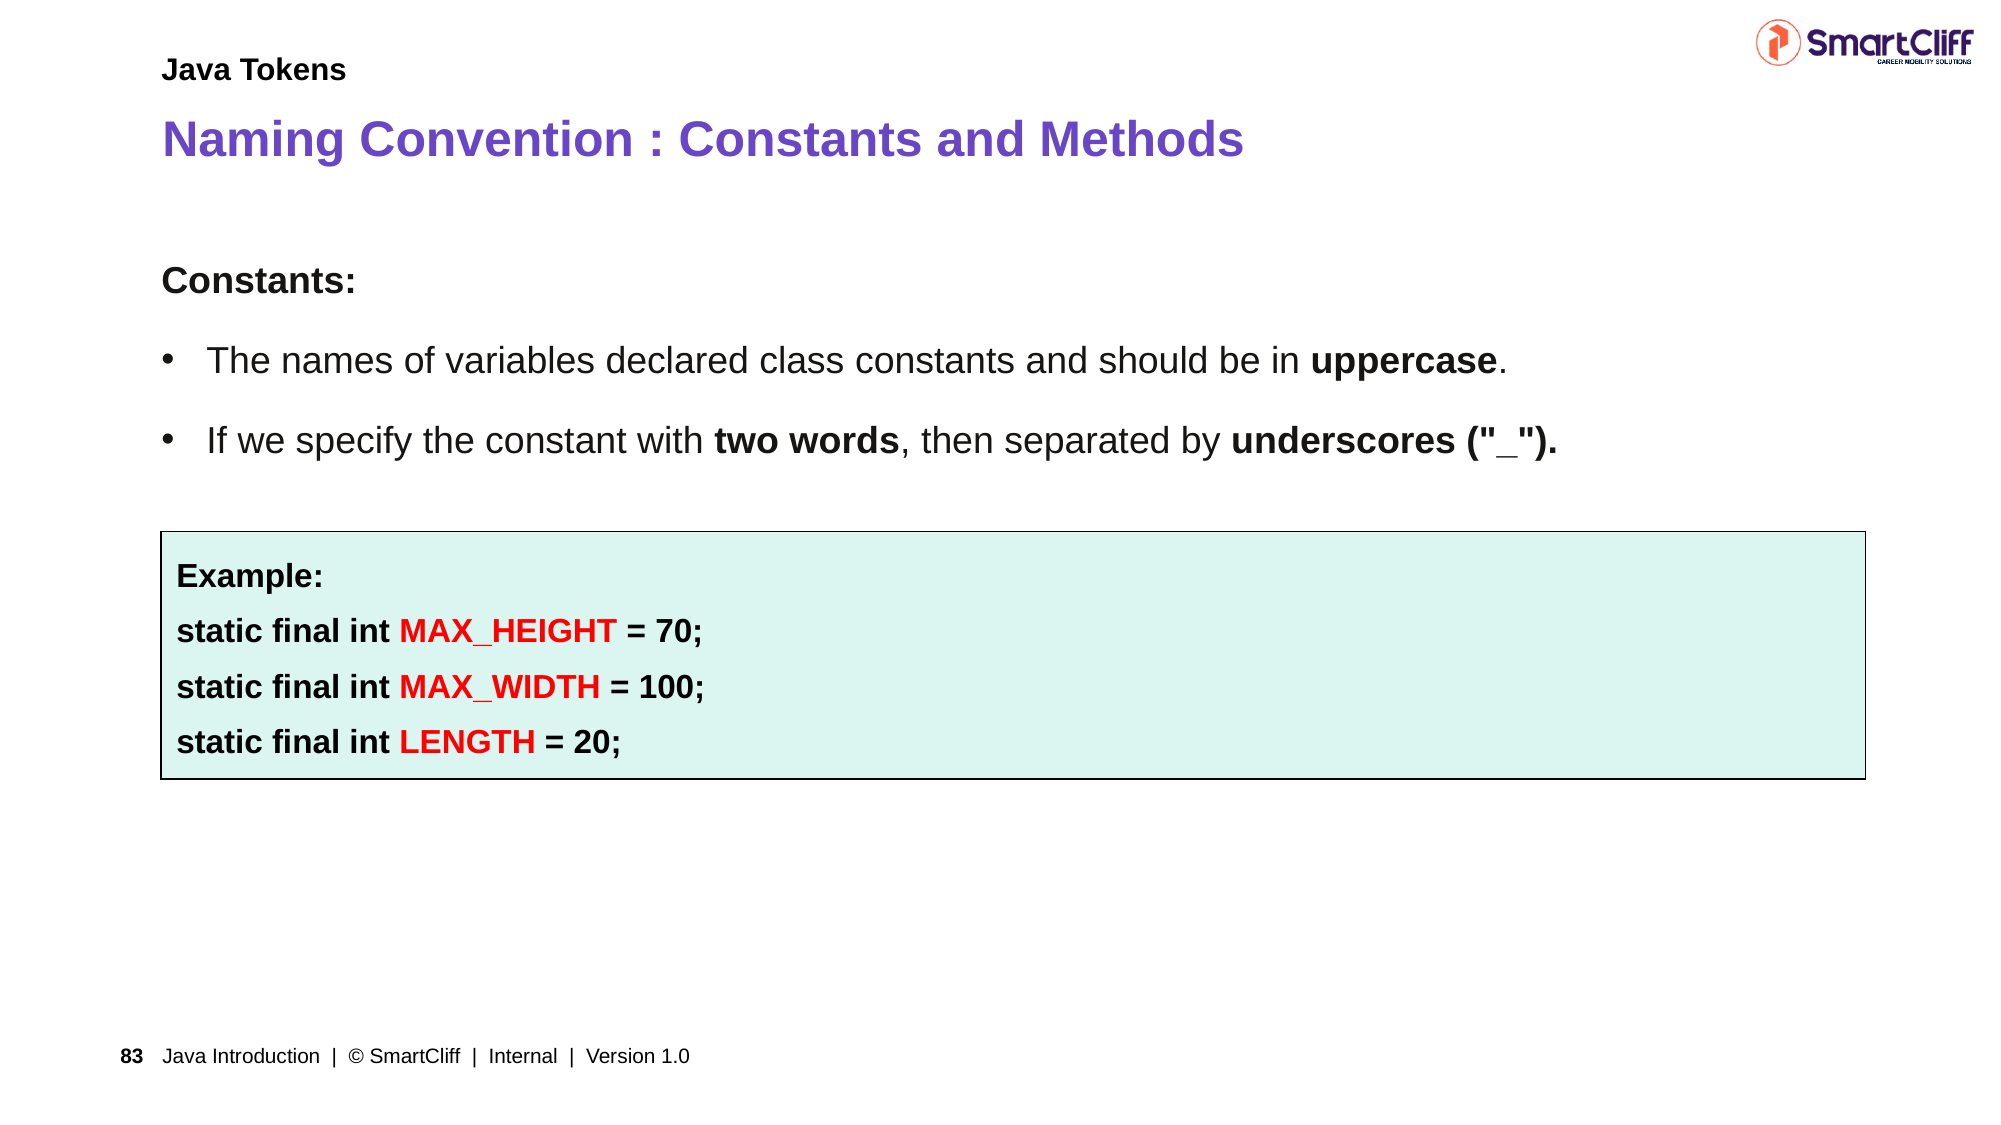

Java Tokens
# Naming Convention : Constants and Methods
Constants:
The names of variables declared class constants and should be in uppercase.
If we specify the constant with two words, then separated by underscores ("_").

| Example: static final int MAX\_HEIGHT = 70; static final int MAX\_WIDTH = 100; static final int LENGTH = 20; |
| --- |
83
Java Introduction  |  © SmartCliff  |  Internal  |  Version 1.0